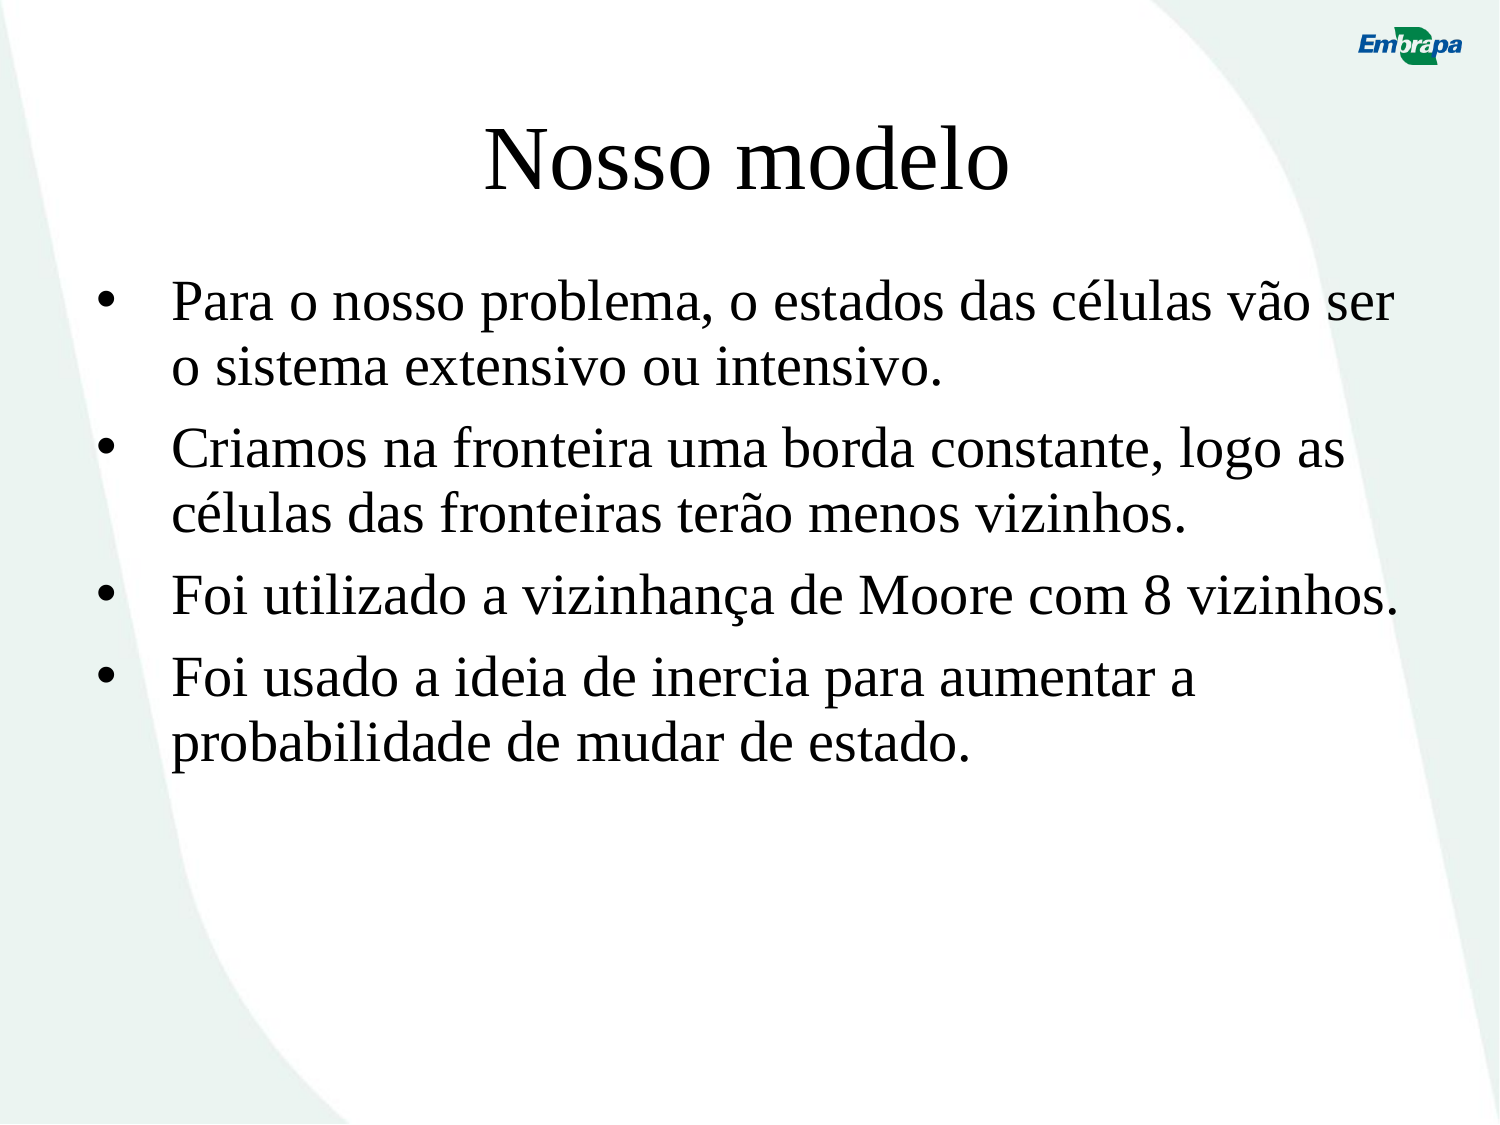

# Nosso modelo
Para o nosso problema, o estados das células vão ser o sistema extensivo ou intensivo.
Criamos na fronteira uma borda constante, logo as células das fronteiras terão menos vizinhos.
Foi utilizado a vizinhança de Moore com 8 vizinhos.
Foi usado a ideia de inercia para aumentar a probabilidade de mudar de estado.